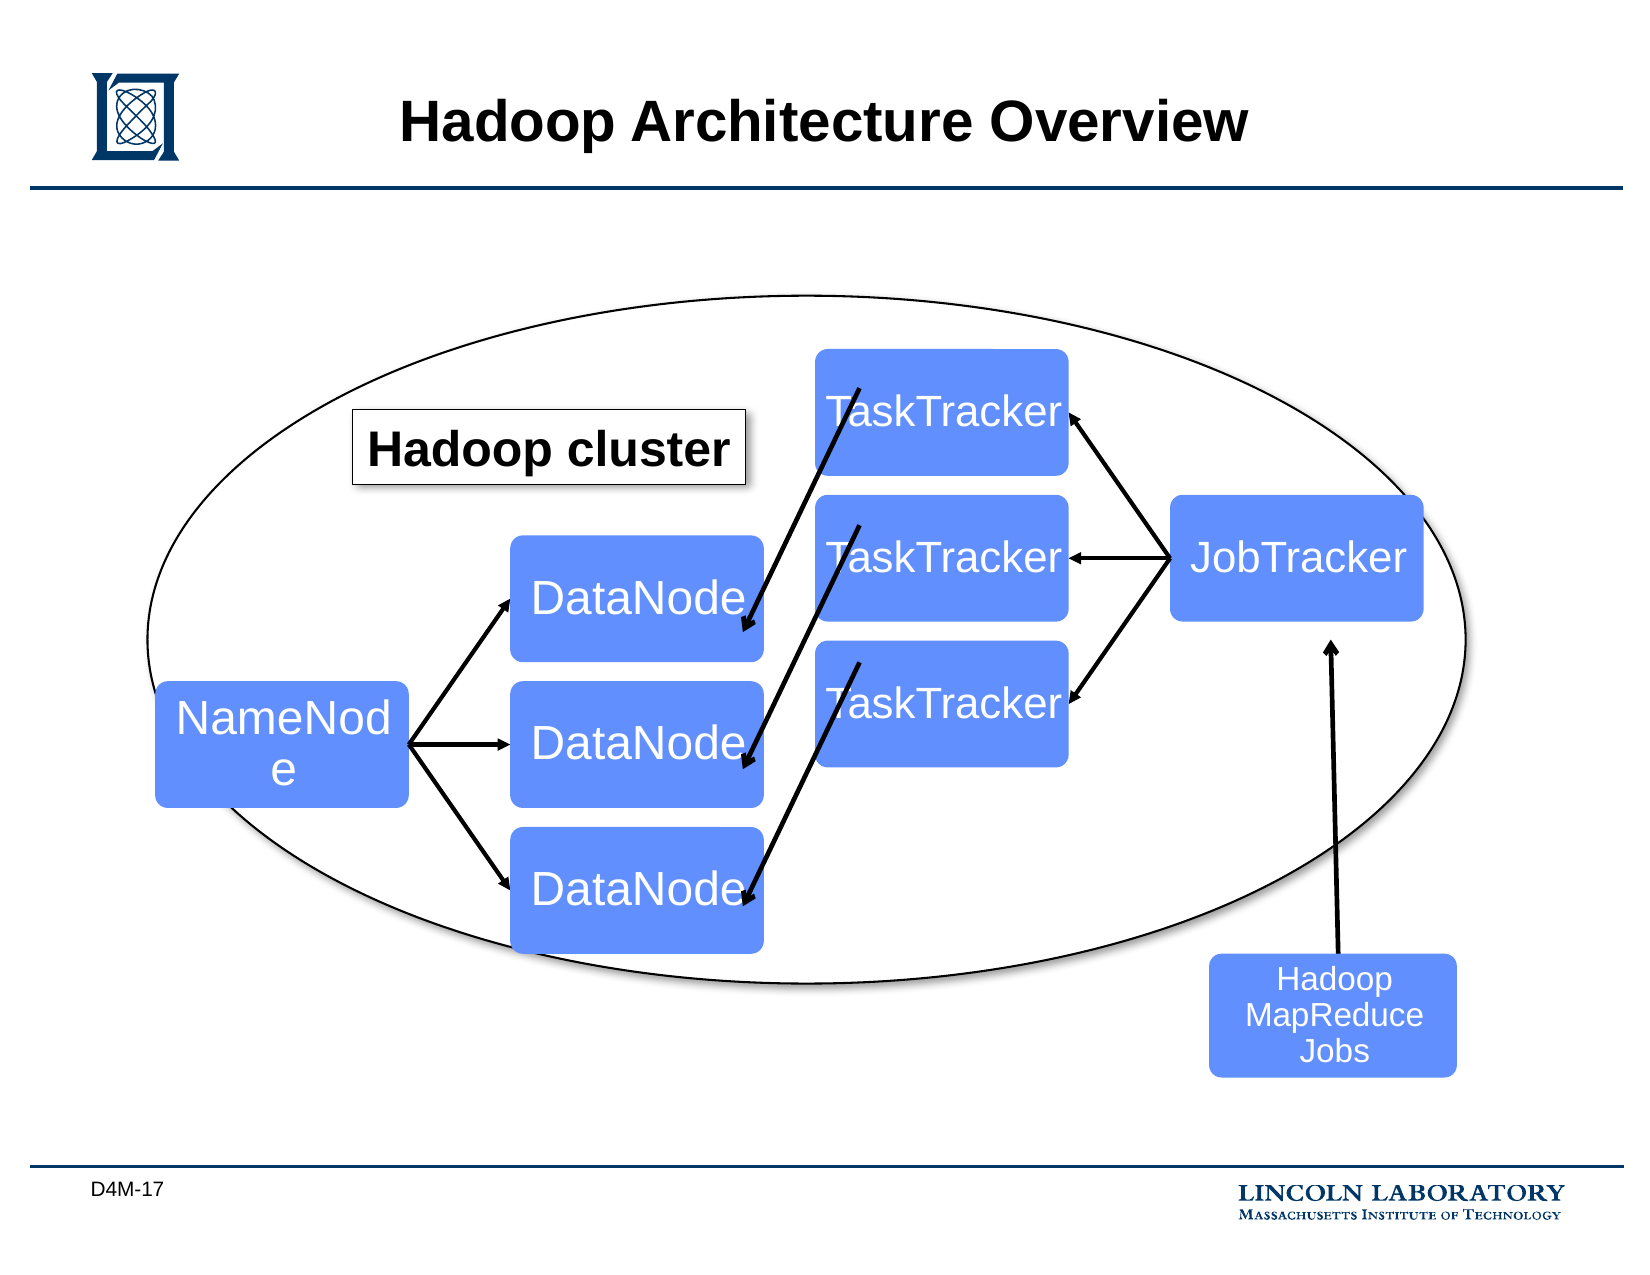

# Hadoop Architecture Overview
JobTracker

TaskTracker

TaskTracker

TaskTracker

Hadoop cluster
NameNode

DataNode

DataNode

DataNode
Hadoop MapReduce Jobs